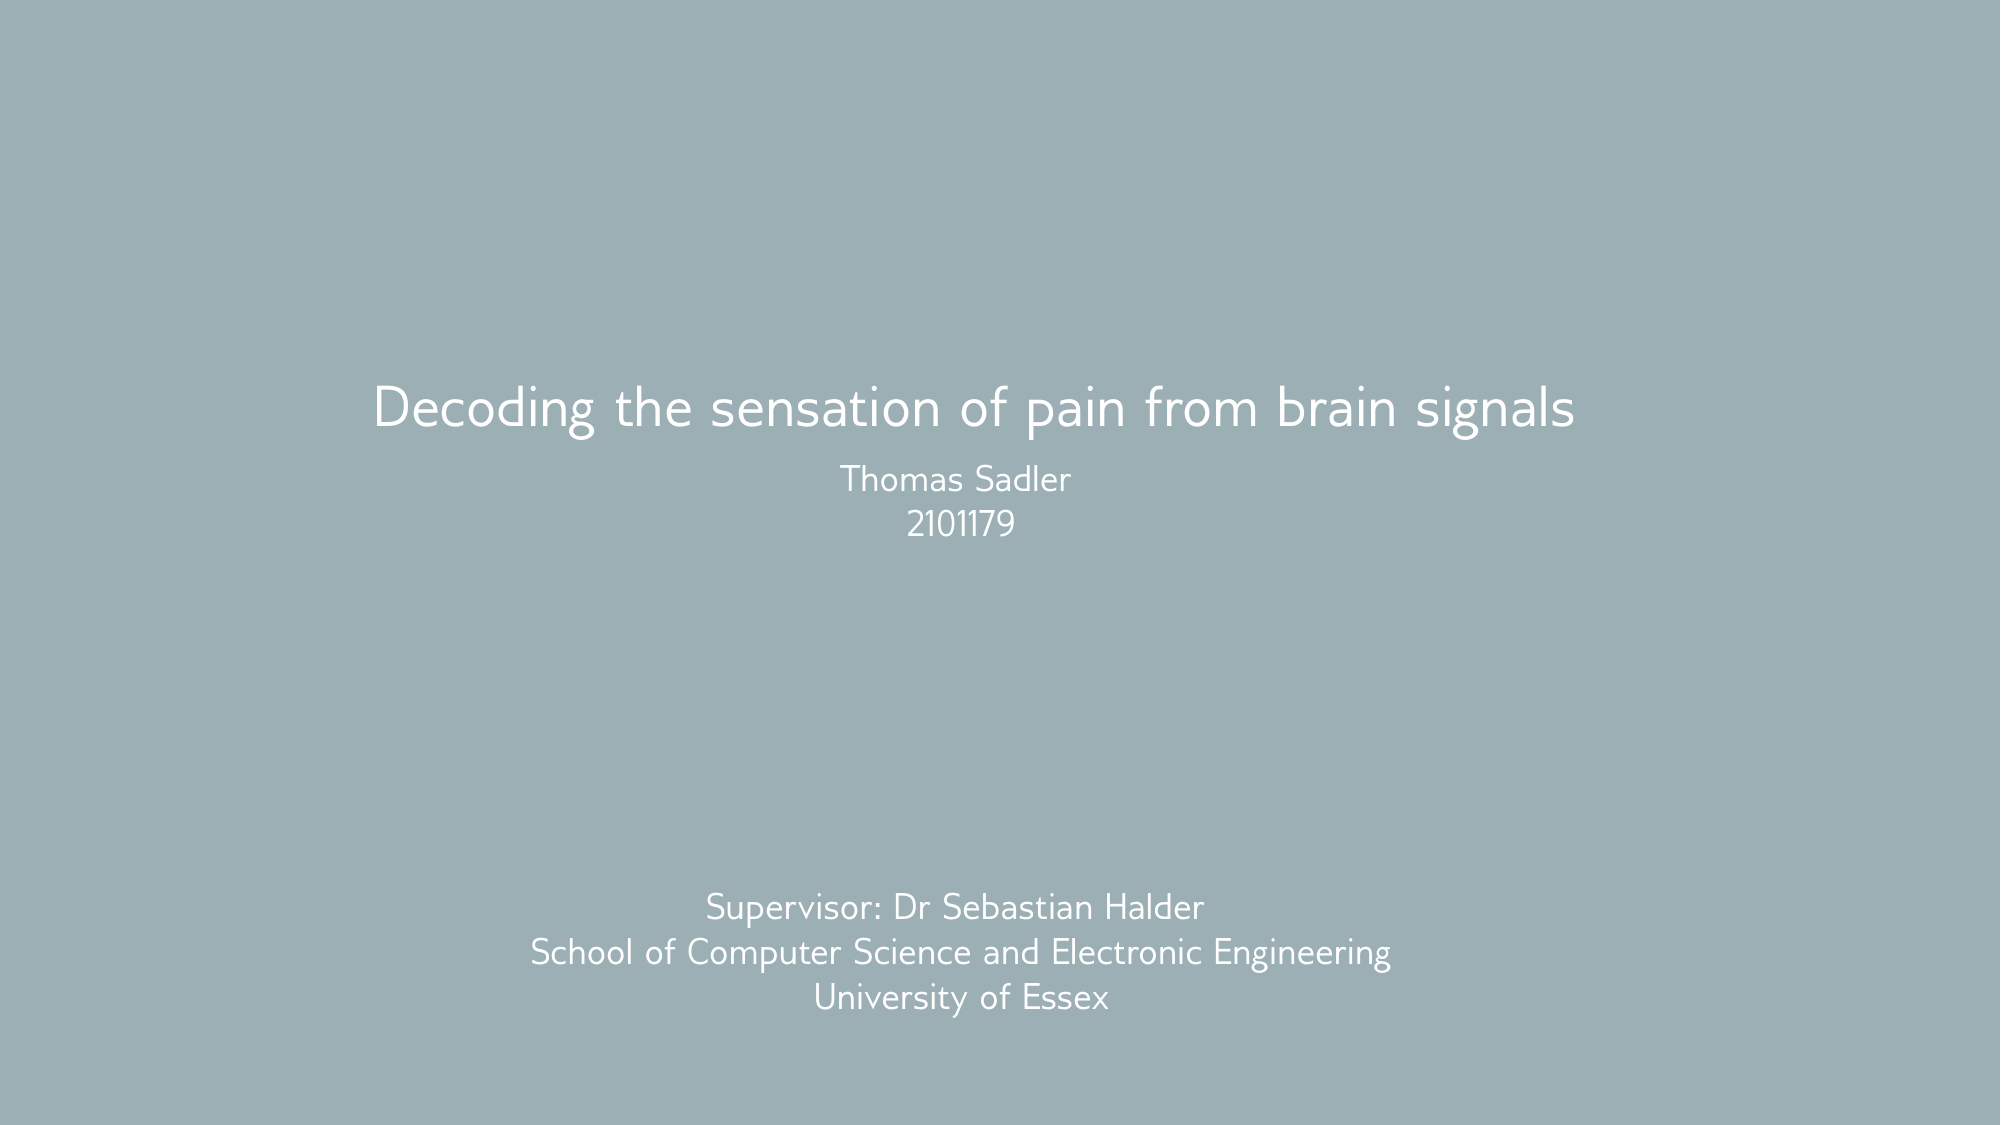

Decoding the sensation of pain from brain signals
Thomas Sadler
2101179
Supervisor: Dr Sebastian Halder
School of Computer Science and Electronic Engineering University of Essex